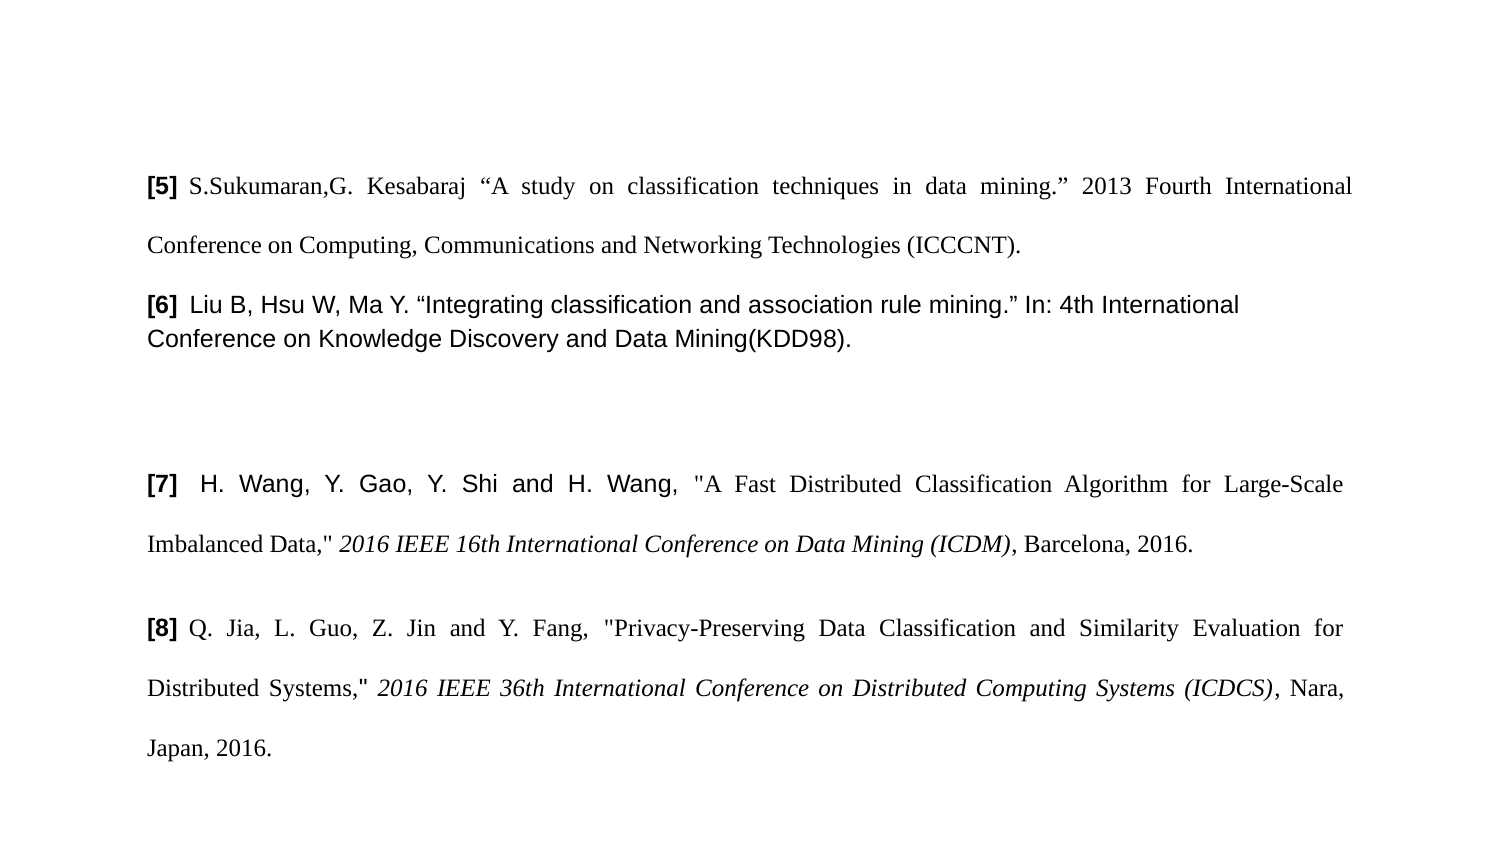

[5] S.Sukumaran,G. Kesabaraj “A study on classification techniques in data mining.” 2013 Fourth International Conference on Computing, Communications and Networking Technologies (ICCCNT).
[6]   Liu B, Hsu W, Ma Y. “Integrating classification and association rule mining.” In: 4th International Conference on Knowledge Discovery and Data Mining(KDD98).

[7]  H. Wang, Y. Gao, Y. Shi and H. Wang, "A Fast Distributed Classification Algorithm for Large-Scale Imbalanced Data," 2016 IEEE 16th International Conference on Data Mining (ICDM), Barcelona, 2016.
[8] Q. Jia, L. Guo, Z. Jin and Y. Fang, "Privacy-Preserving Data Classification and Similarity Evaluation for Distributed Systems," 2016 IEEE 36th International Conference on Distributed Computing Systems (ICDCS), Nara, Japan, 2016.